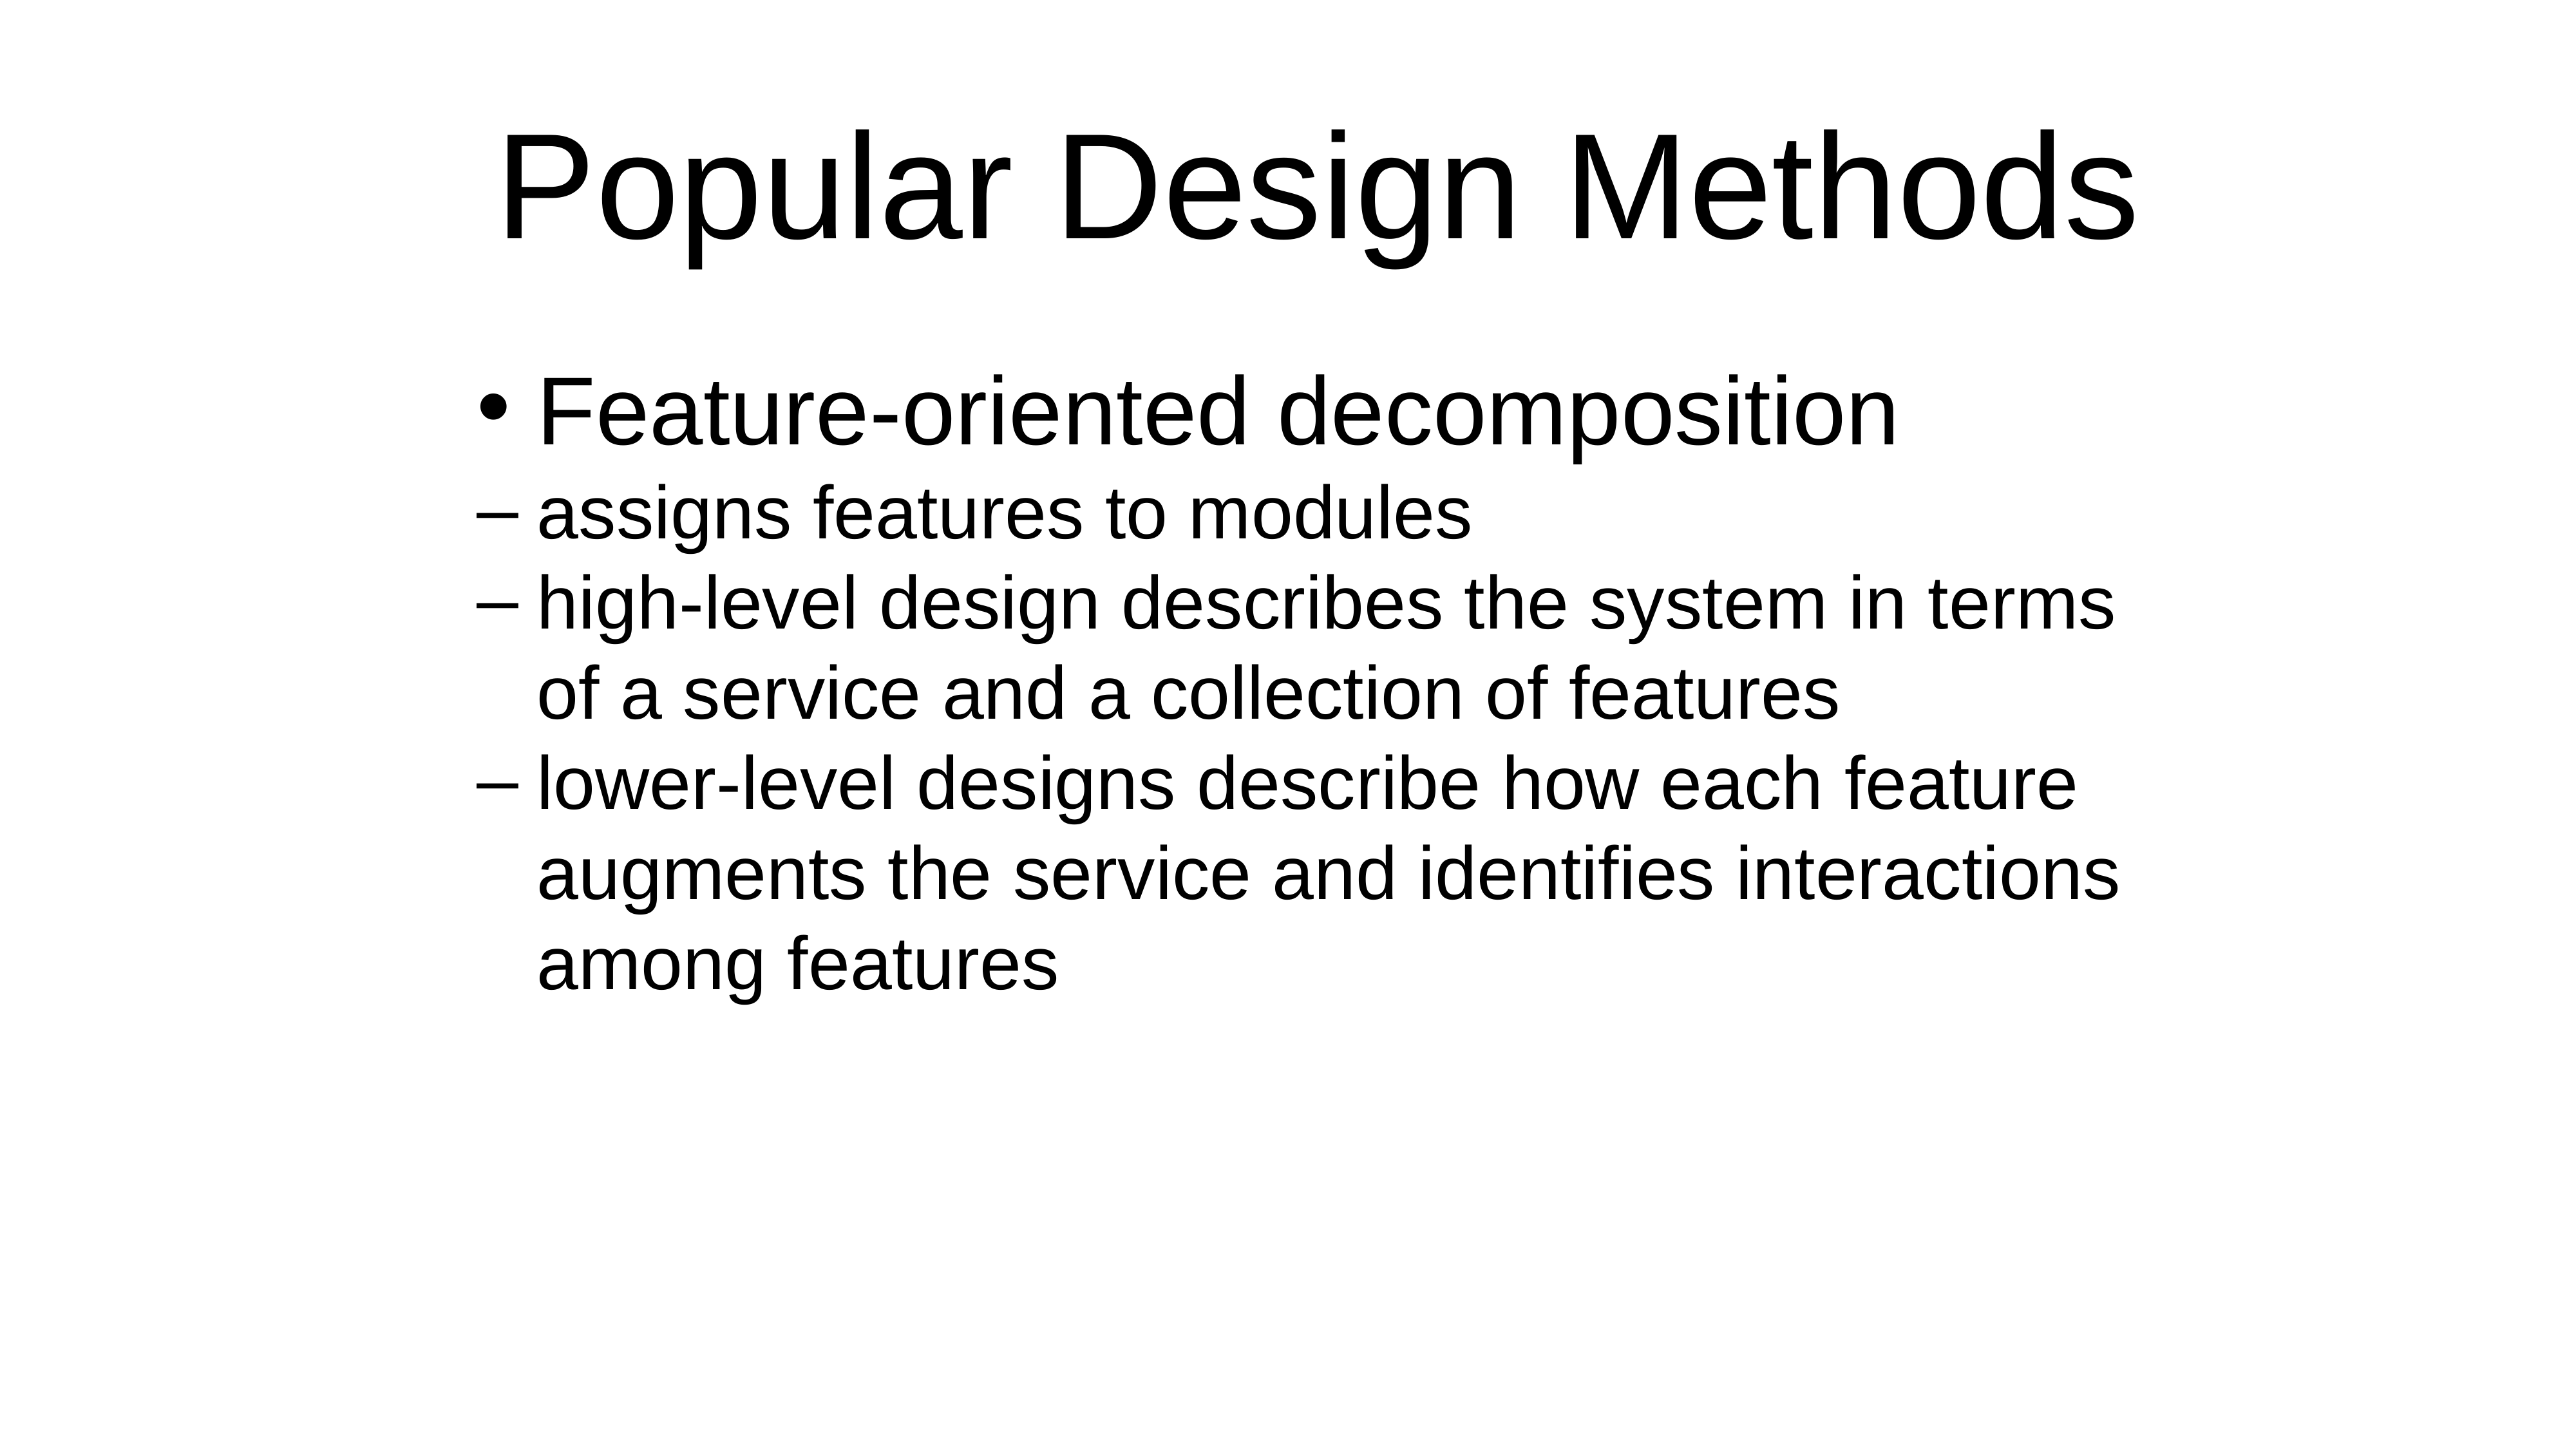

Popular Design Methods
Feature-oriented decomposition
assigns features to modules
high-level design describes the system in terms of a service and a collection of features
lower-level designs describe how each feature augments the service and identifies interactions among features